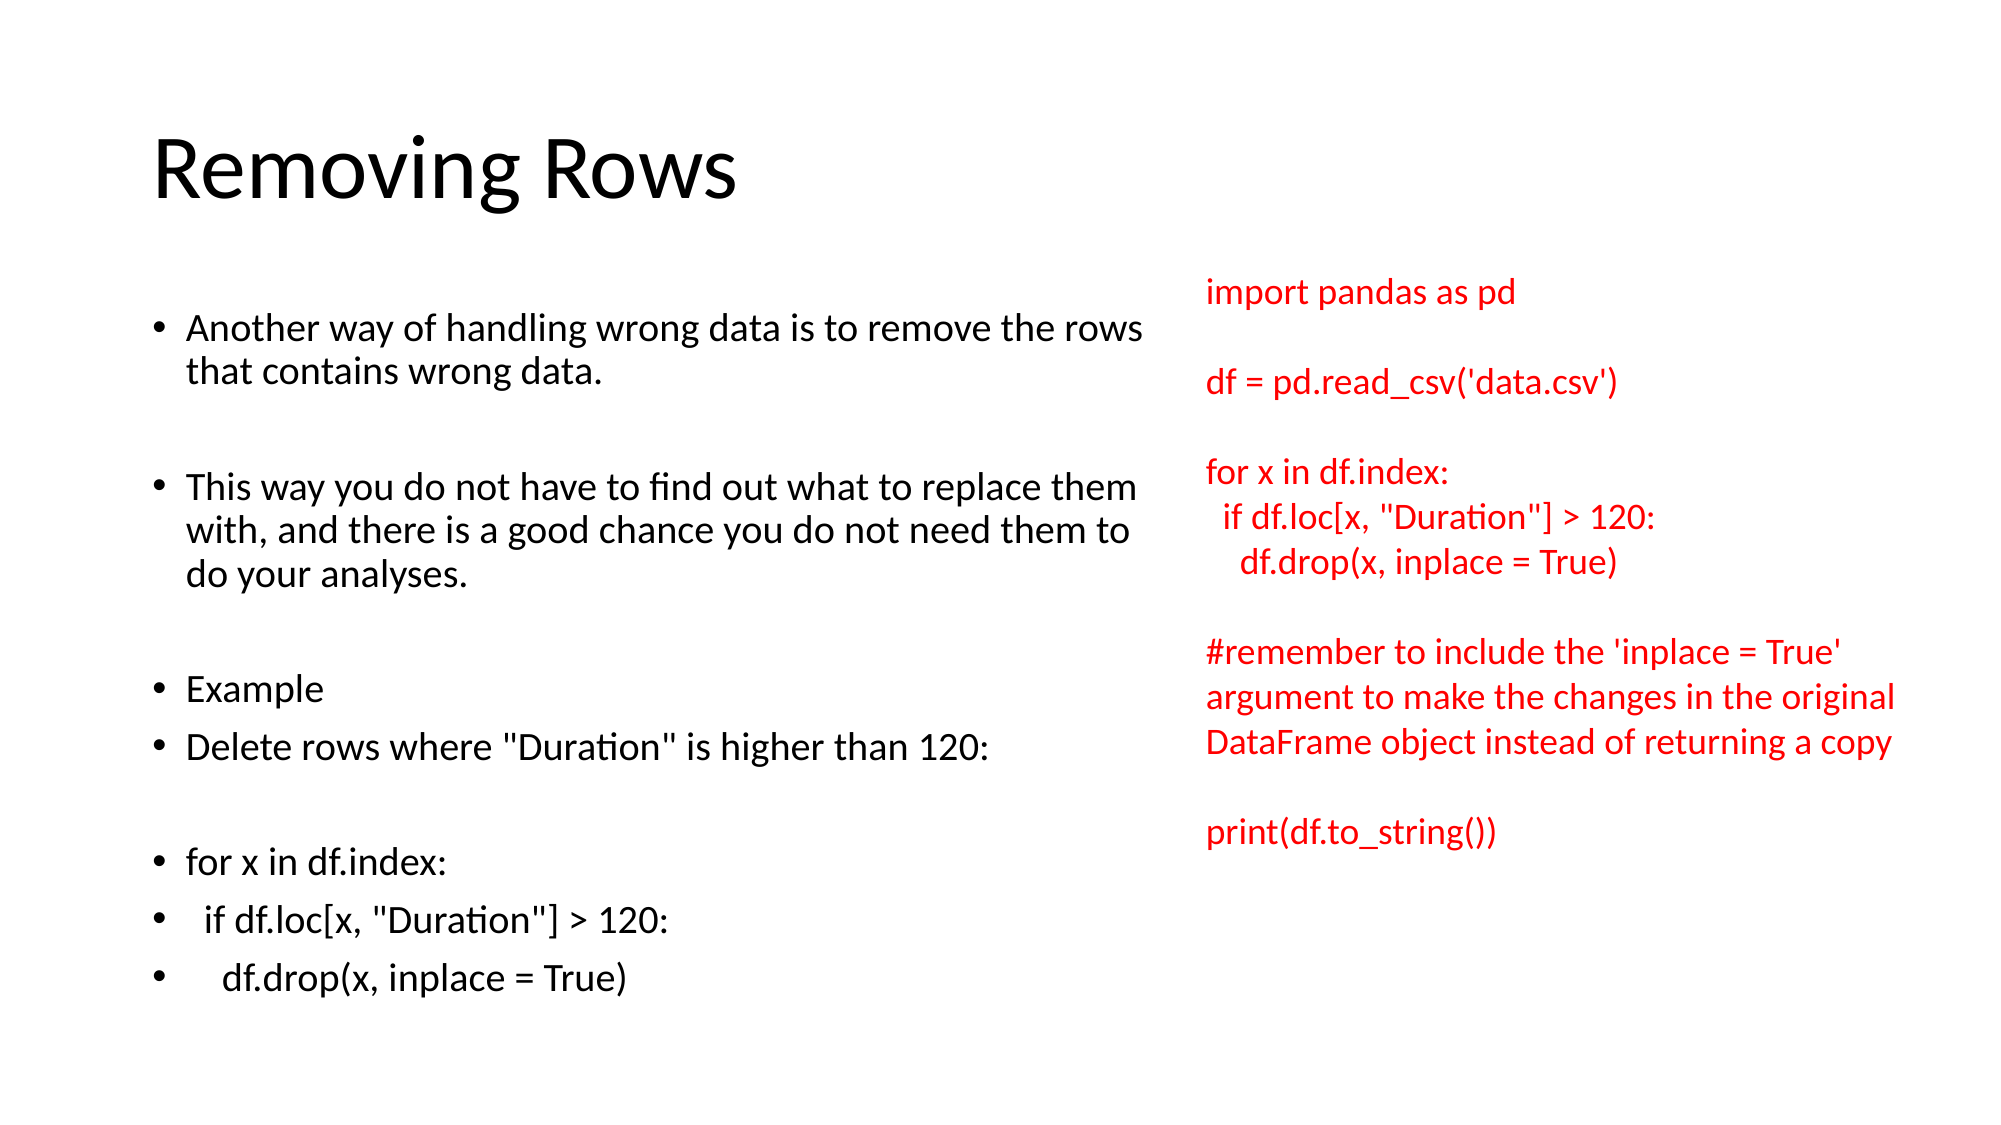

# Removing Rows
import pandas as pd

df = pd.read_csv('data.csv')

for x in df.index:
  if df.loc[x, "Duration"] > 120:
    df.drop(x, inplace = True)

#remember to include the 'inplace = True' argument to make the changes in the original DataFrame object instead of returning a copy

print(df.to_string())
Another way of handling wrong data is to remove the rows that contains wrong data.

This way you do not have to find out what to replace them with, and there is a good chance you do not need them to do your analyses.

Example
Delete rows where "Duration" is higher than 120:

for x in df.index:
  if df.loc[x, "Duration"] > 120:
    df.drop(x, inplace = True)